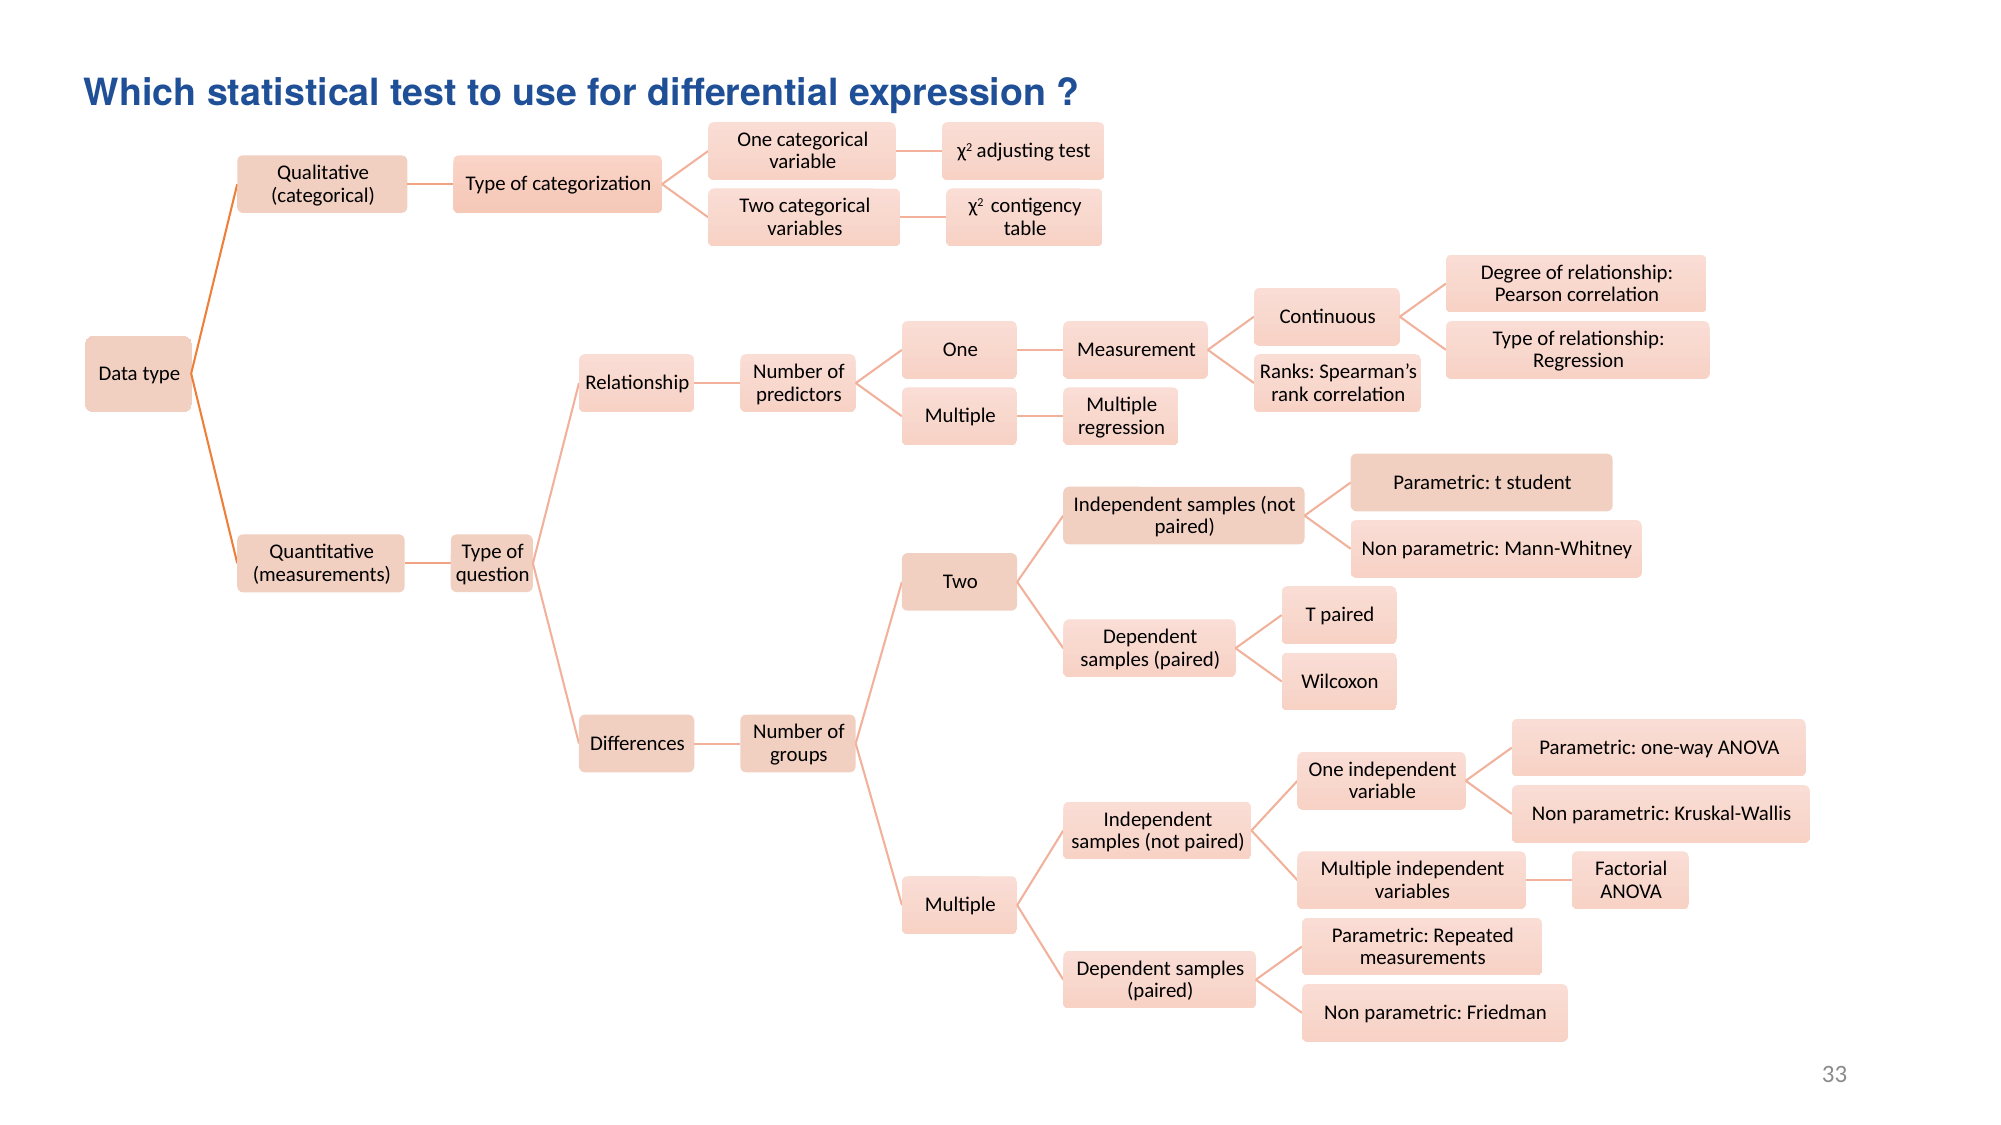

Which statistical test to use for differential expression ?
Data type

Qualitative (categorical)

Type of categorization

One categorical variable

χ2 adjusting test

Two categorical variables

χ2  contigency table

Quantitative (measurements)

Type of question

Relationship

Number of predictors

One

Measurement

Continuous

Degree of relationship: Pearson correlation

Type of relationship: Regression

Ranks: Spearman’s rank correlation

Multiple

Multiple regression

Differences

Number of groups

Two

Independent samples (not paired)

Parametric: t student

Non parametric: Mann-Whitney

Dependent samples (paired)

T paired

Wilcoxon

Multiple

Independent samples (not paired)

One independent variable

Parametric: one-way ANOVA

Non parametric: Kruskal-Wallis

Multiple independent variables

Factorial ANOVA

Dependent samples (paired)

Parametric: Repeated measurements

Non parametric: Friedman
33